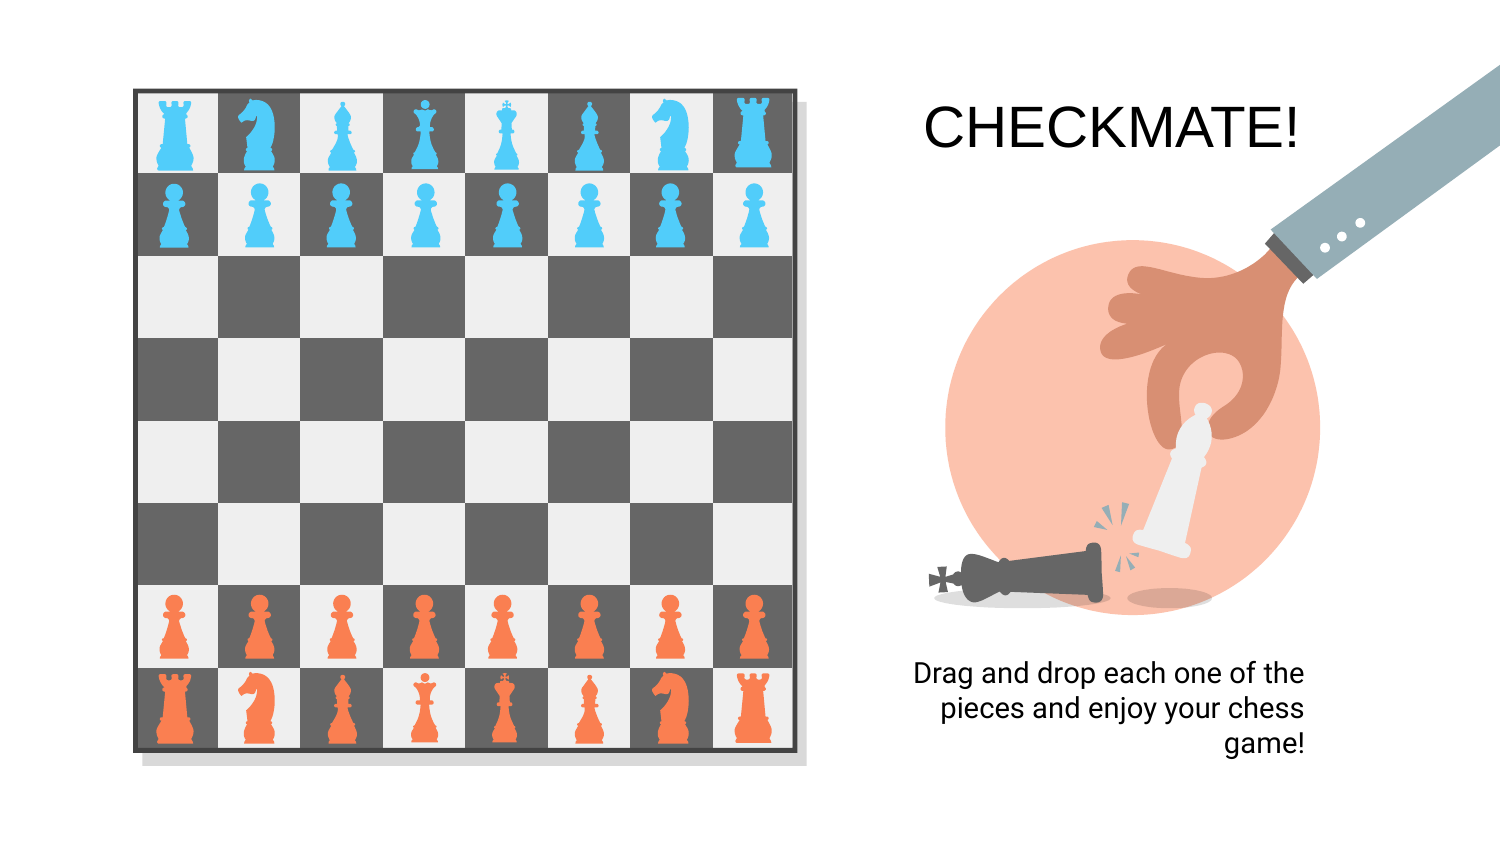

# CHECKMATE!

Drag and drop each one of the pieces and enjoy your chess game!